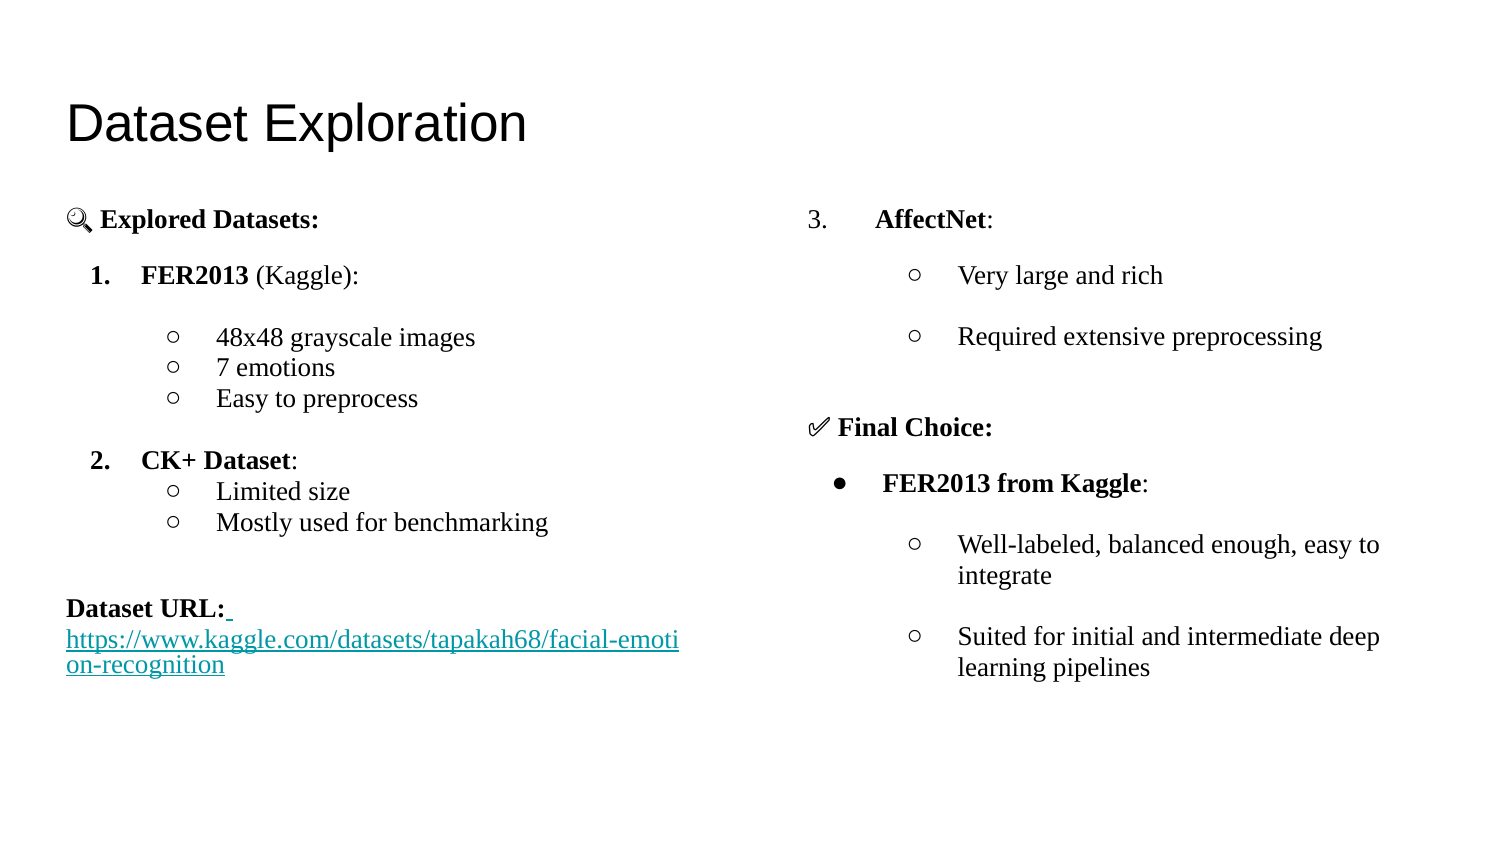

# Dataset Exploration
🔍 Explored Datasets:
FER2013 (Kaggle):
48x48 grayscale images
7 emotions
Easy to preprocess
CK+ Dataset:
Limited size
Mostly used for benchmarking
Dataset URL: https://www.kaggle.com/datasets/tapakah68/facial-emotion-recognition

3.       AffectNet:
Very large and rich
Required extensive preprocessing
✅ Final Choice:
FER2013 from Kaggle:
Well-labeled, balanced enough, easy to integrate
Suited for initial and intermediate deep learning pipelines